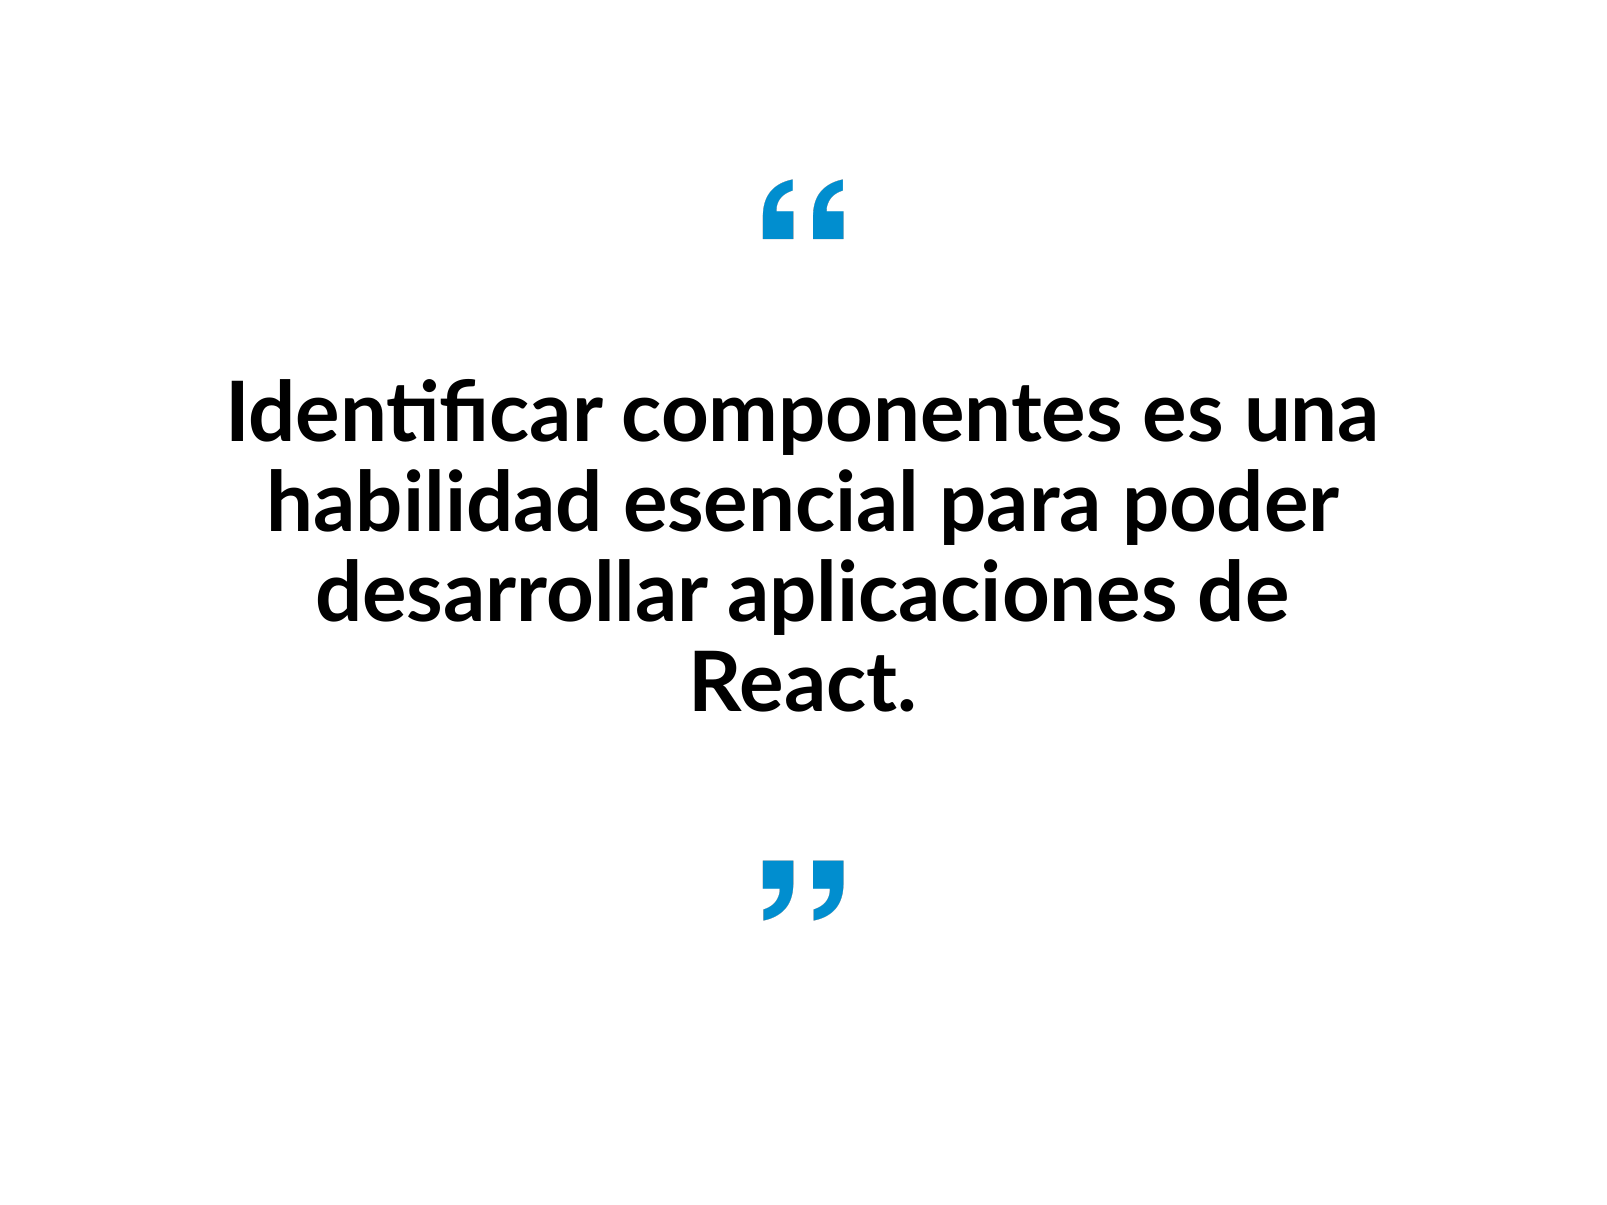

# Identificar componentes es una habilidad esencial para poder desarrollar aplicaciones de React.